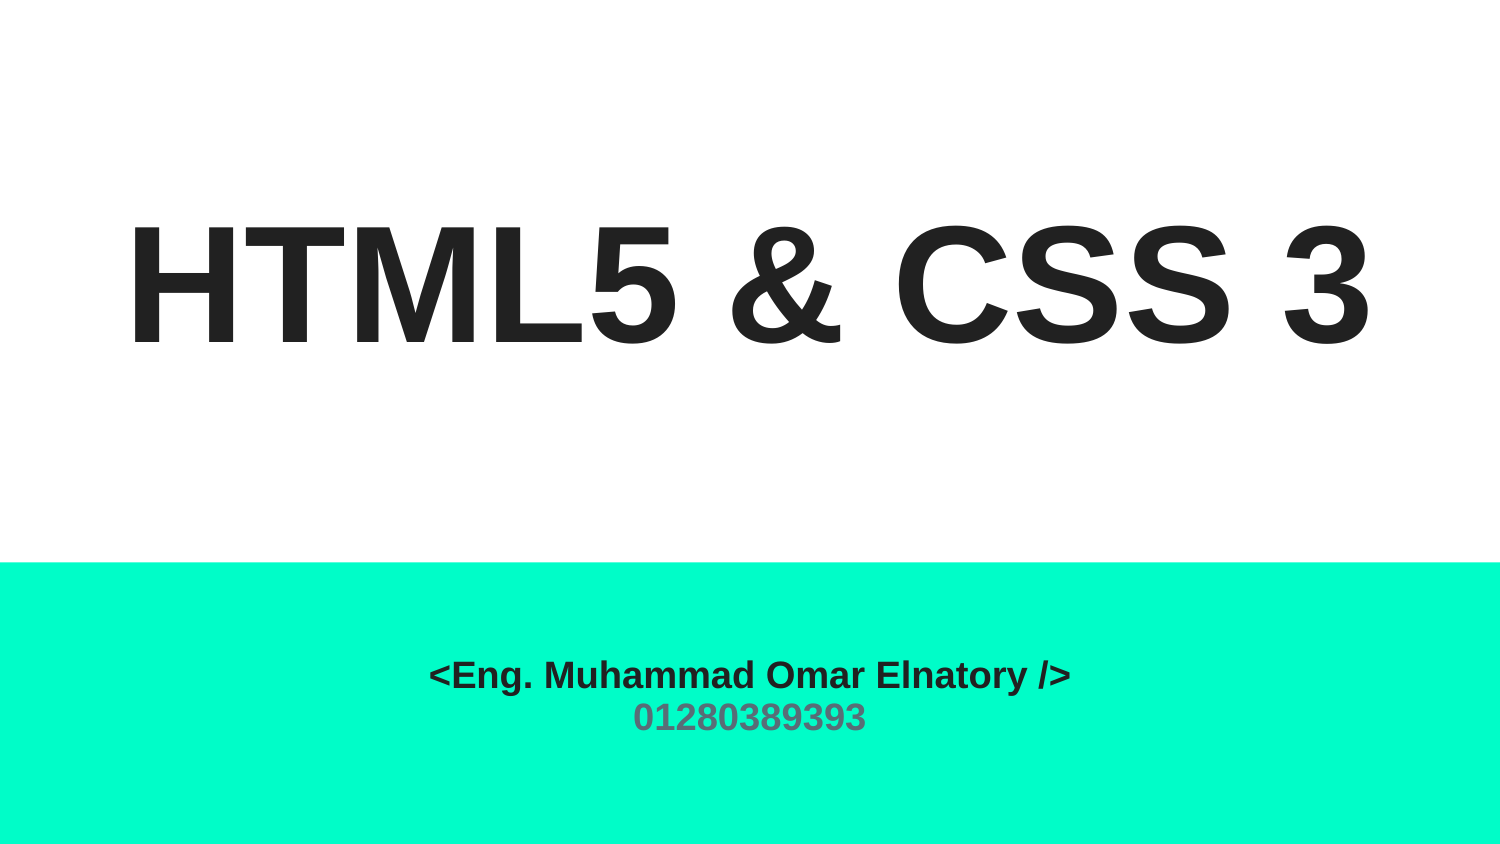

# HTML5 & CSS 3
<Eng. Muhammad Omar Elnatory />
01280389393